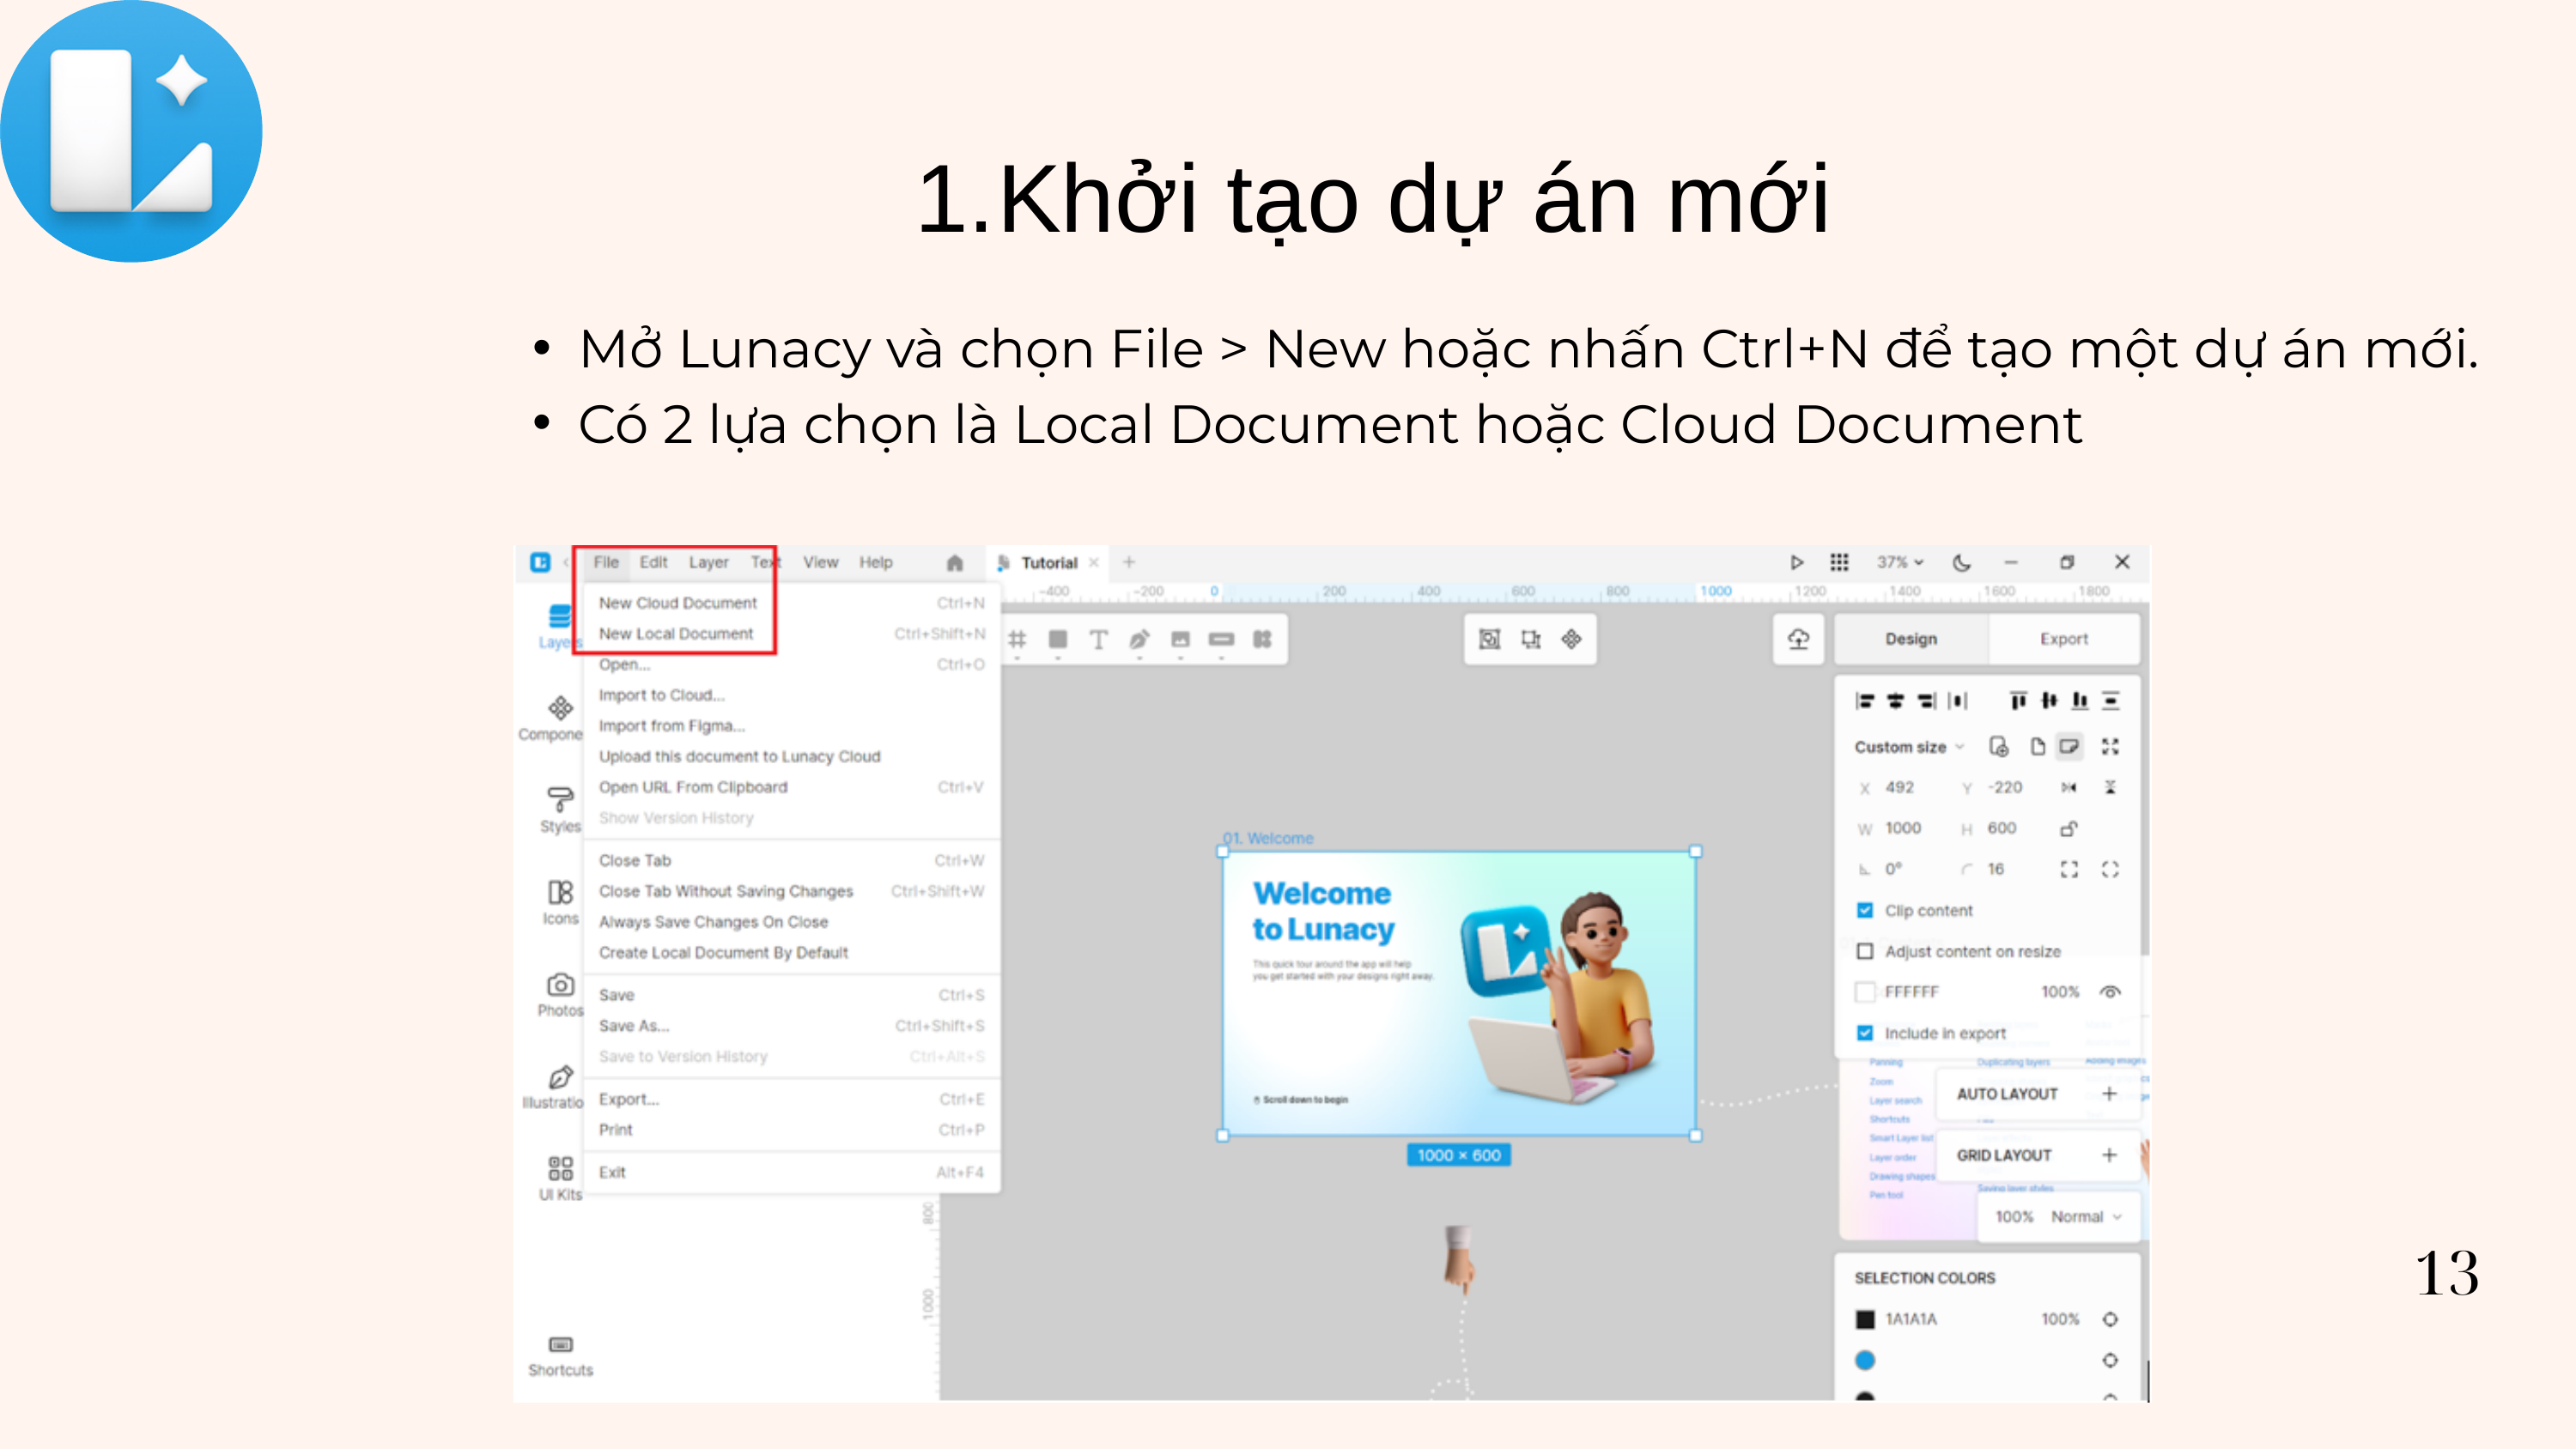

Khởi tạo dự án mới
Mở Lunacy và chọn File > New hoặc nhấn Ctrl+N để tạo một dự án mới.
Có 2 lựa chọn là Local Document hoặc Cloud Document

13